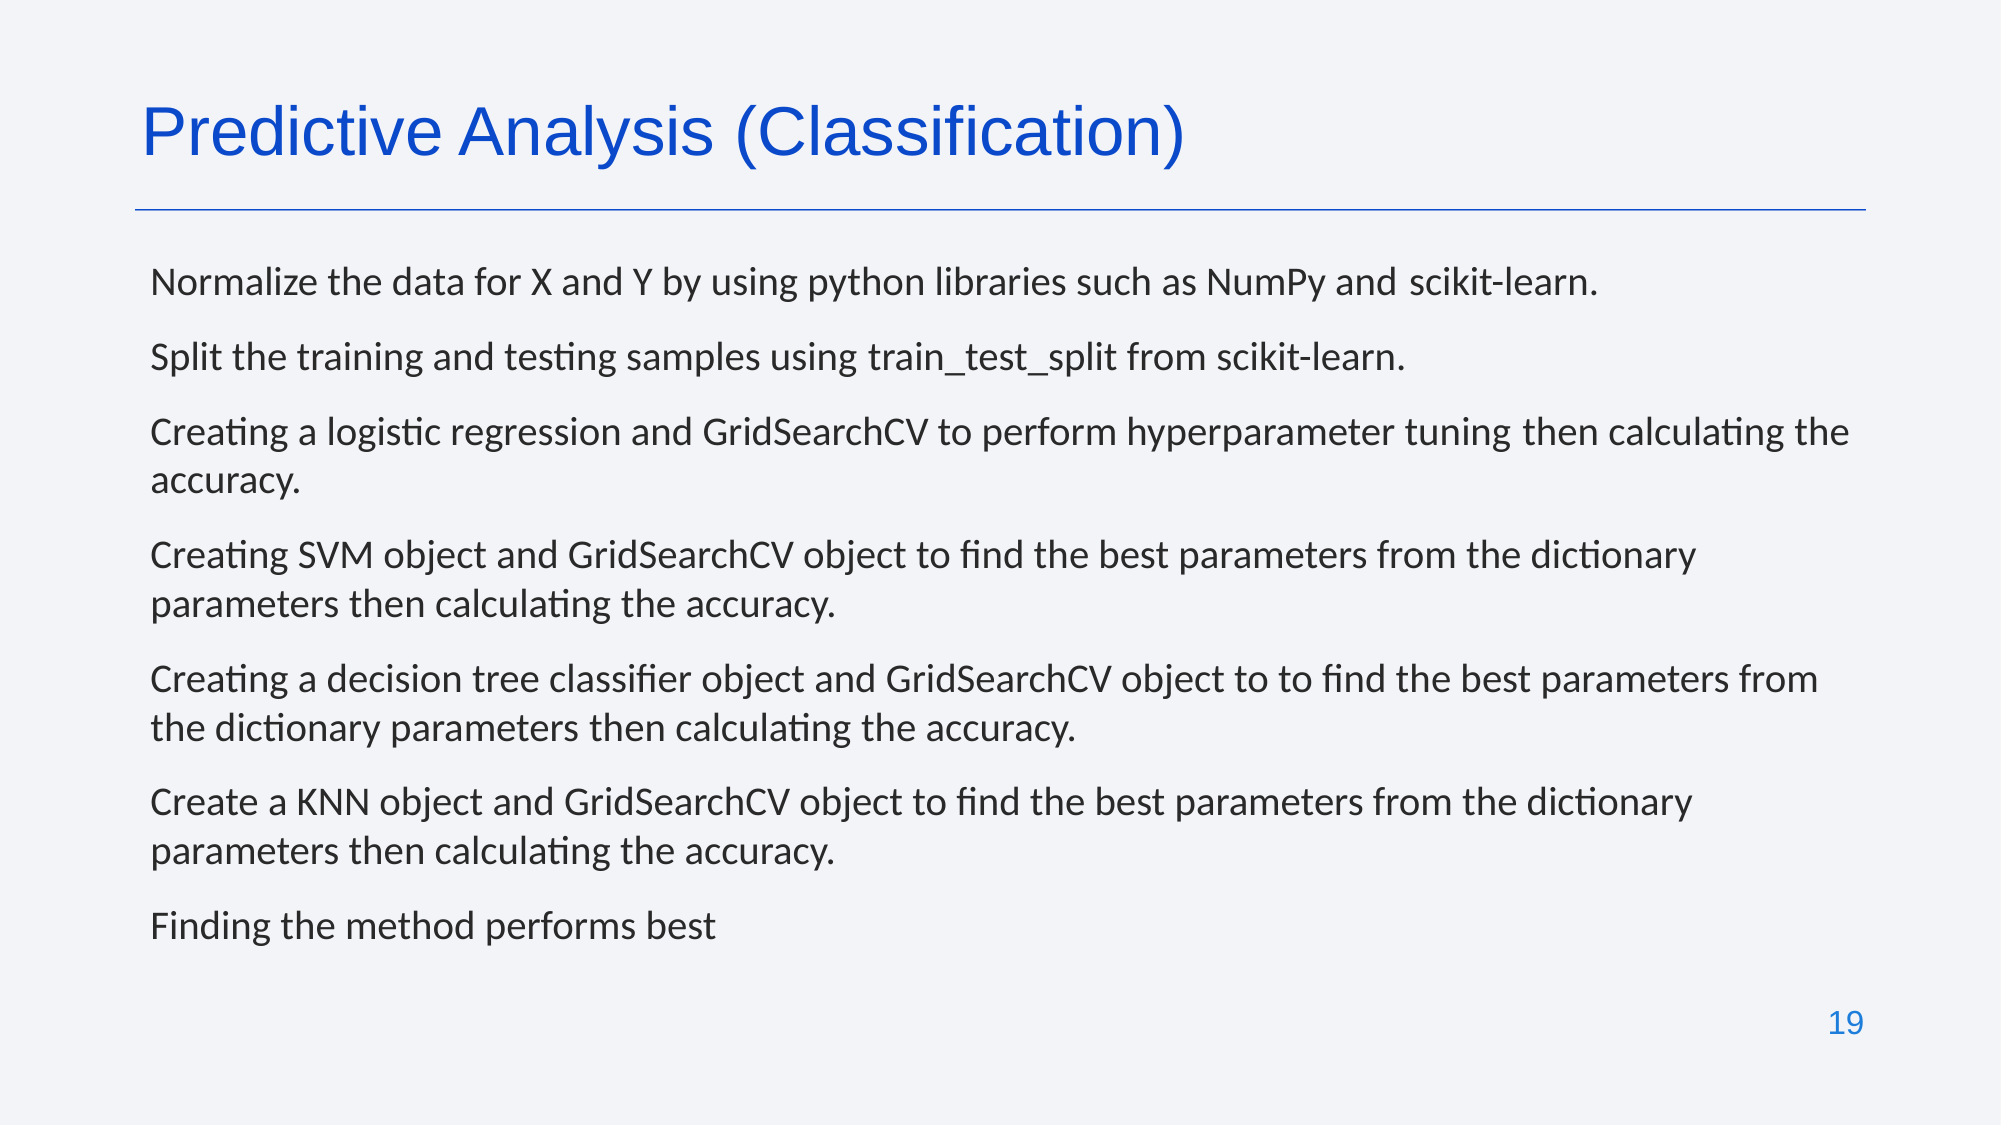

Predictive Analysis (Classification)
Normalize the data for X and Y by using python libraries such as NumPy and scikit-learn.
Split the training and testing samples using train_test_split from scikit-learn.
Creating a logistic regression and GridSearchCV to perform hyperparameter tuning then calculating the accuracy.
Creating SVM object and GridSearchCV object to find the best parameters from the dictionary parameters then calculating the accuracy.
Creating a decision tree classifier object and GridSearchCV object to to find the best parameters from the dictionary parameters then calculating the accuracy.
Create a KNN object and GridSearchCV object to find the best parameters from the dictionary parameters then calculating the accuracy.
Finding the method performs best

19